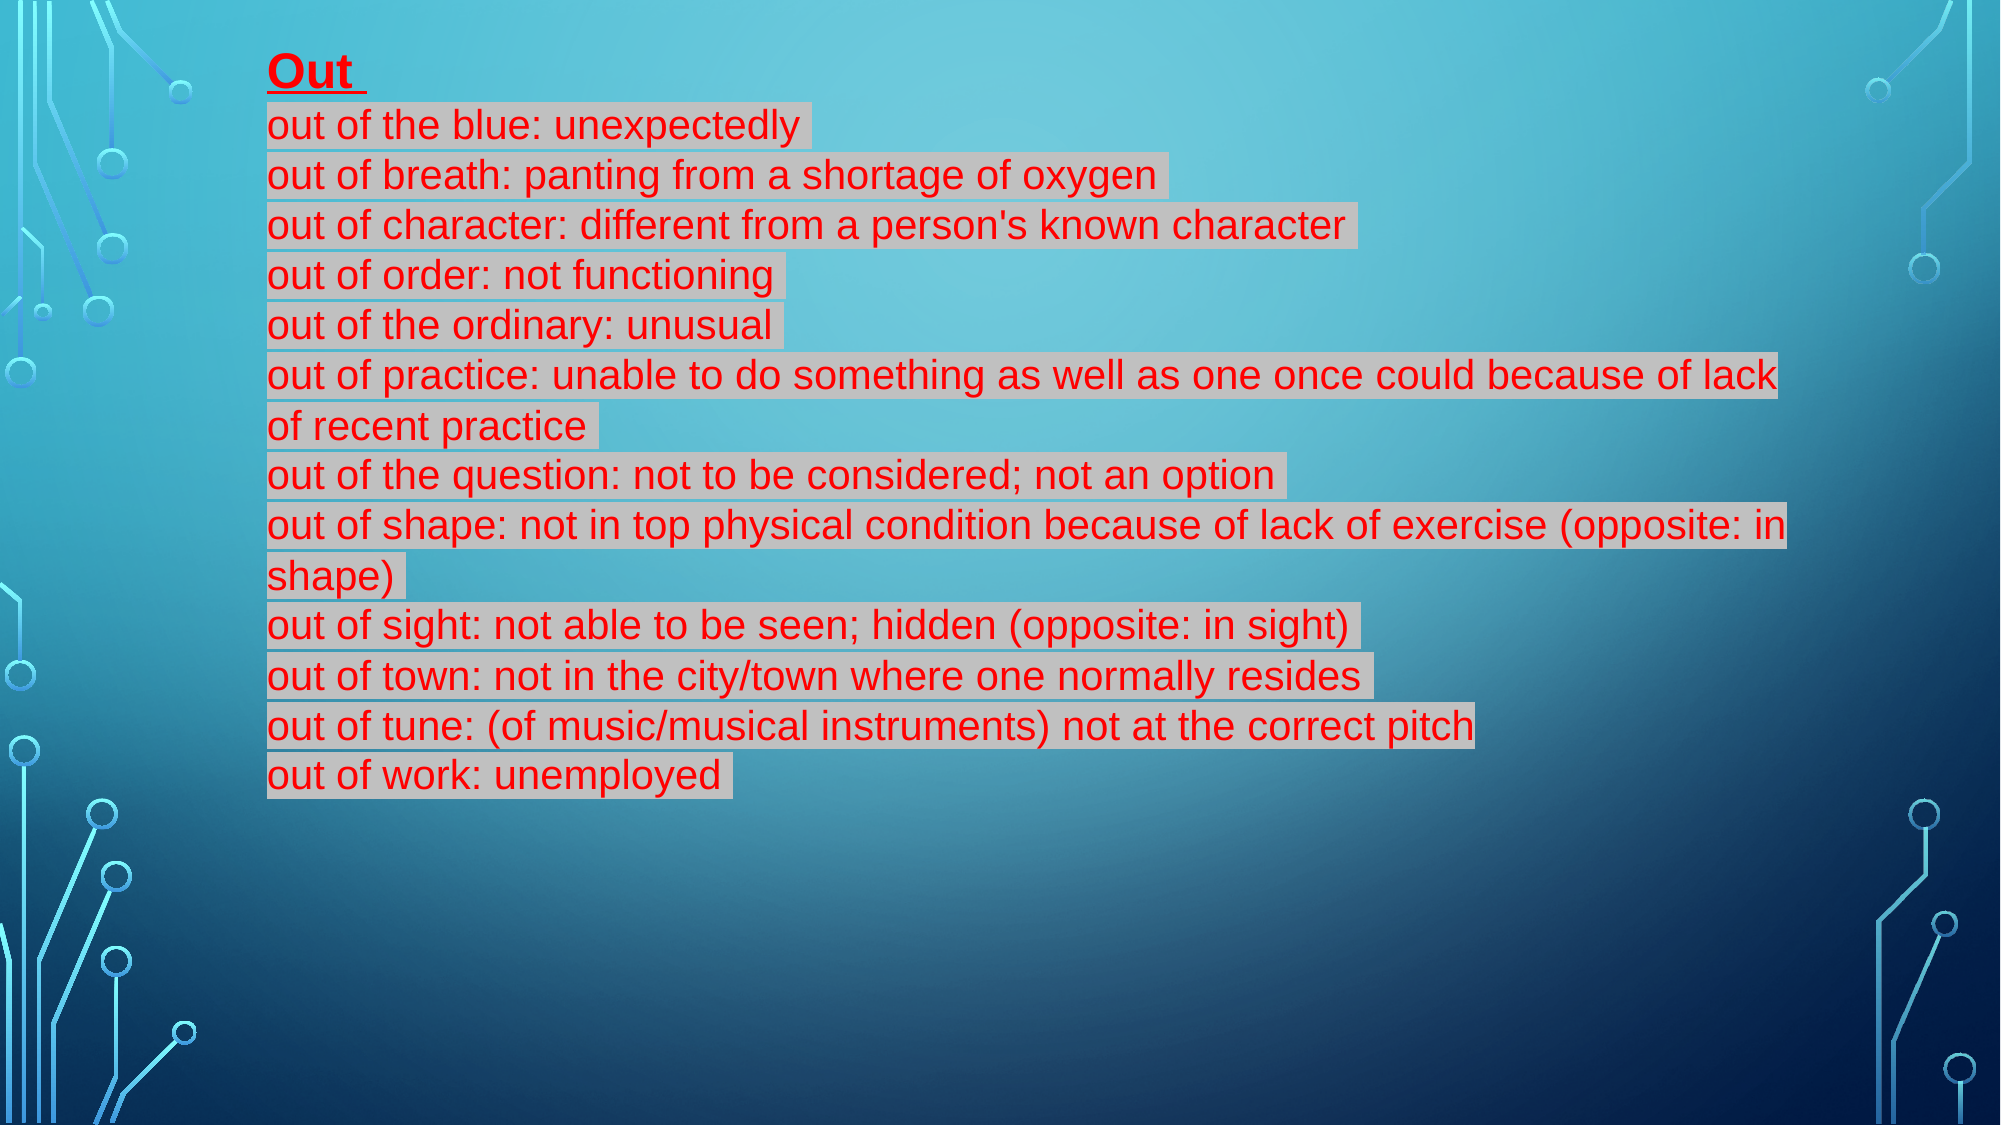

Out
out of the blue: unexpectedly
out of breath: panting from a shortage of oxygen
out of character: different from a person's known character
out of order: not functioning
out of the ordinary: unusual
out of practice: unable to do something as well as one once could because of lack of recent practice
out of the question: not to be considered; not an option
out of shape: not in top physical condition because of lack of exercise (opposite: in shape)
out of sight: not able to be seen; hidden (opposite: in sight)
out of town: not in the city/town where one normally resides
out of tune: (of music/musical instruments) not at the correct pitch
out of work: unemployed